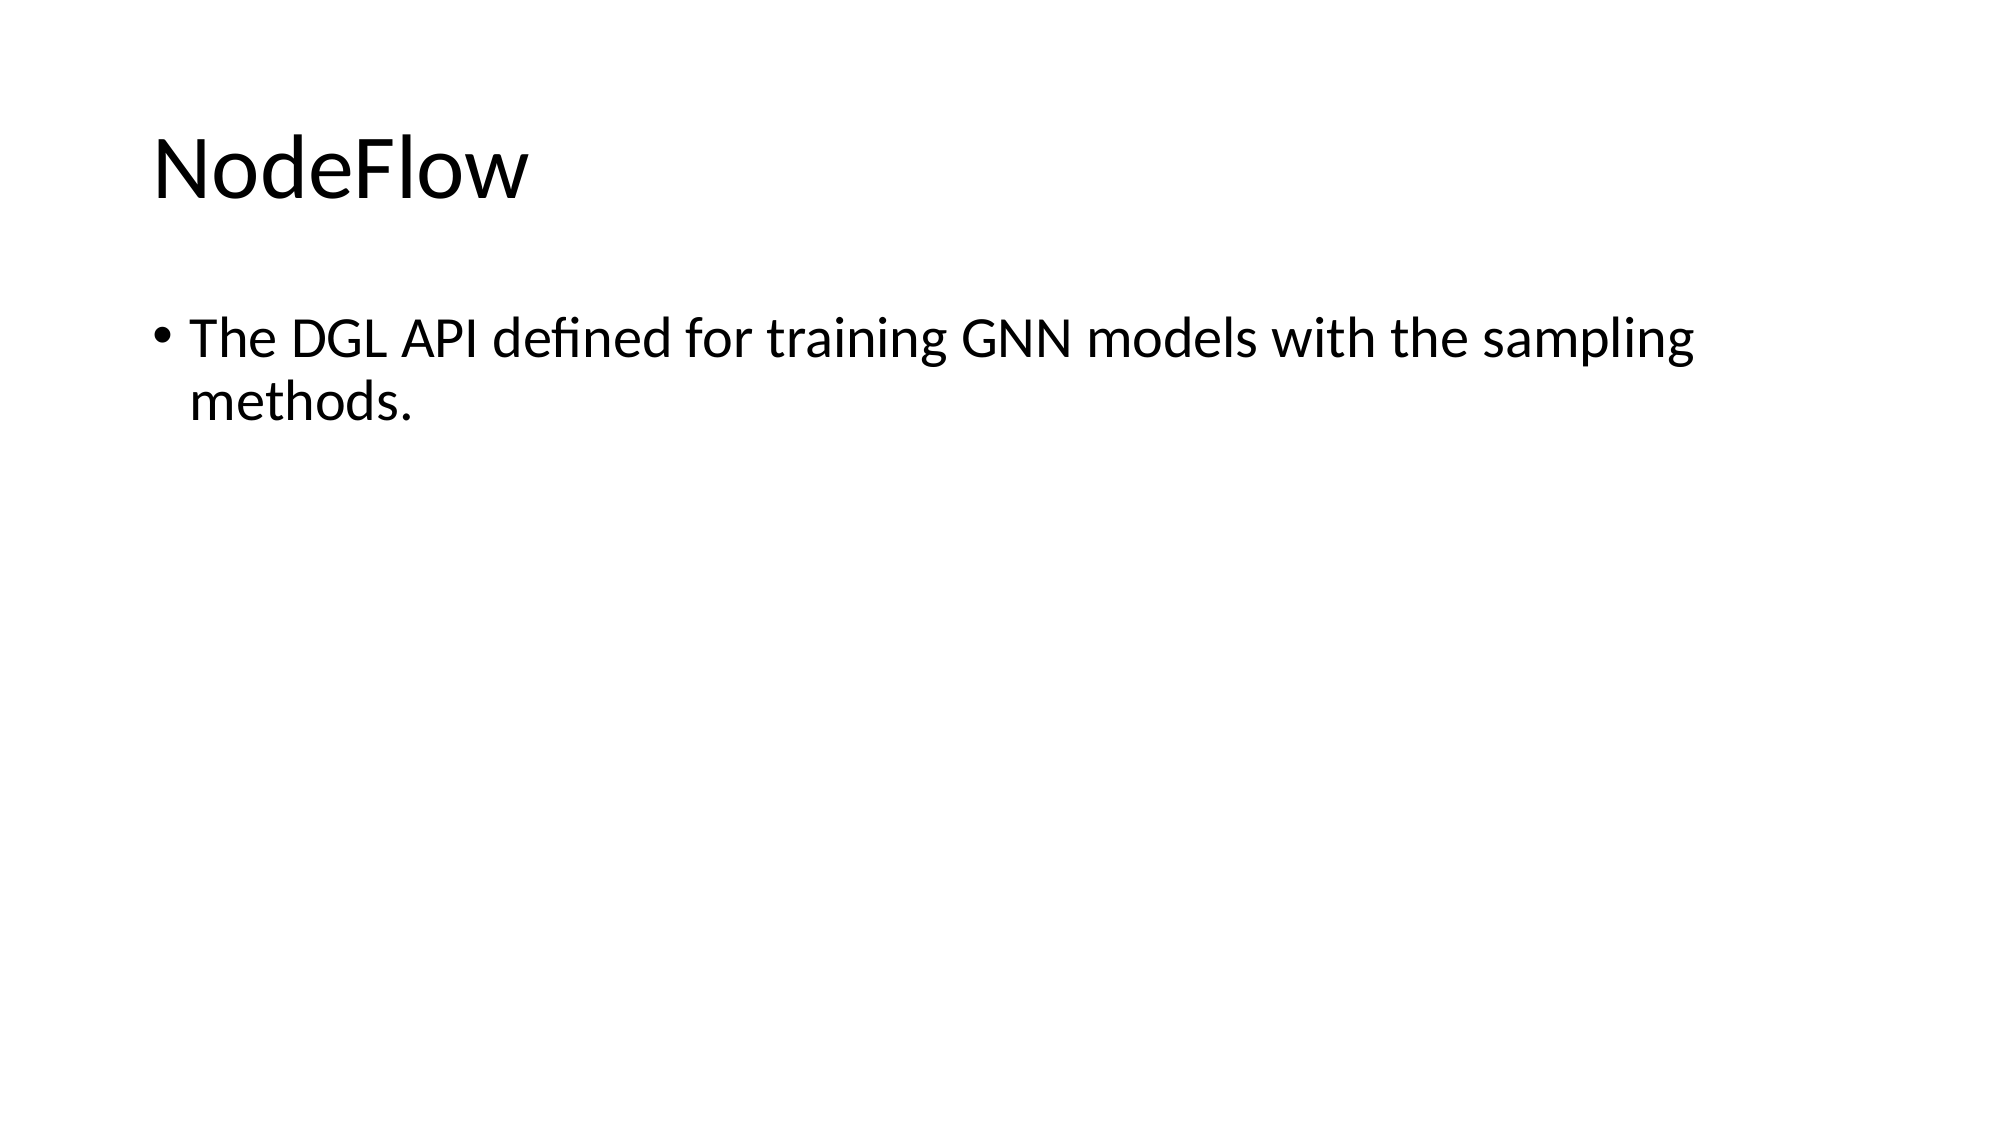

# NodeFlow
The DGL API defined for training GNN models with the sampling methods.